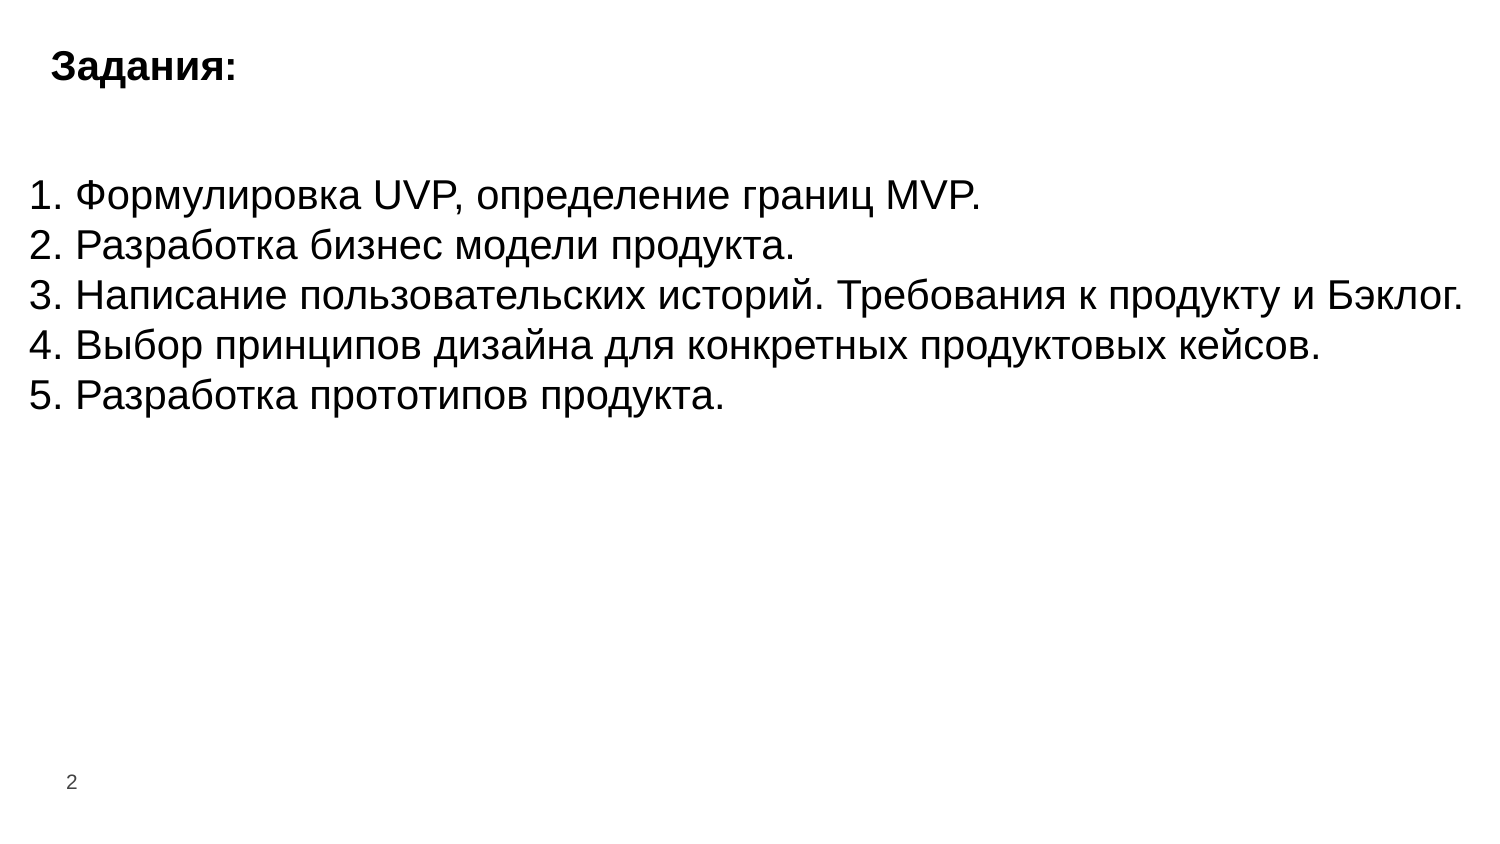

Задания:

# 1. Формулировка UVP, определение границ MVP. 2. Разработка бизнес модели продукта. 3. Написание пользовательских историй. Требования к продукту и Бэклог. 4. Выбор принципов дизайна для конкретных продуктовых кейсов. 5. Разработка прототипов продукта.
2